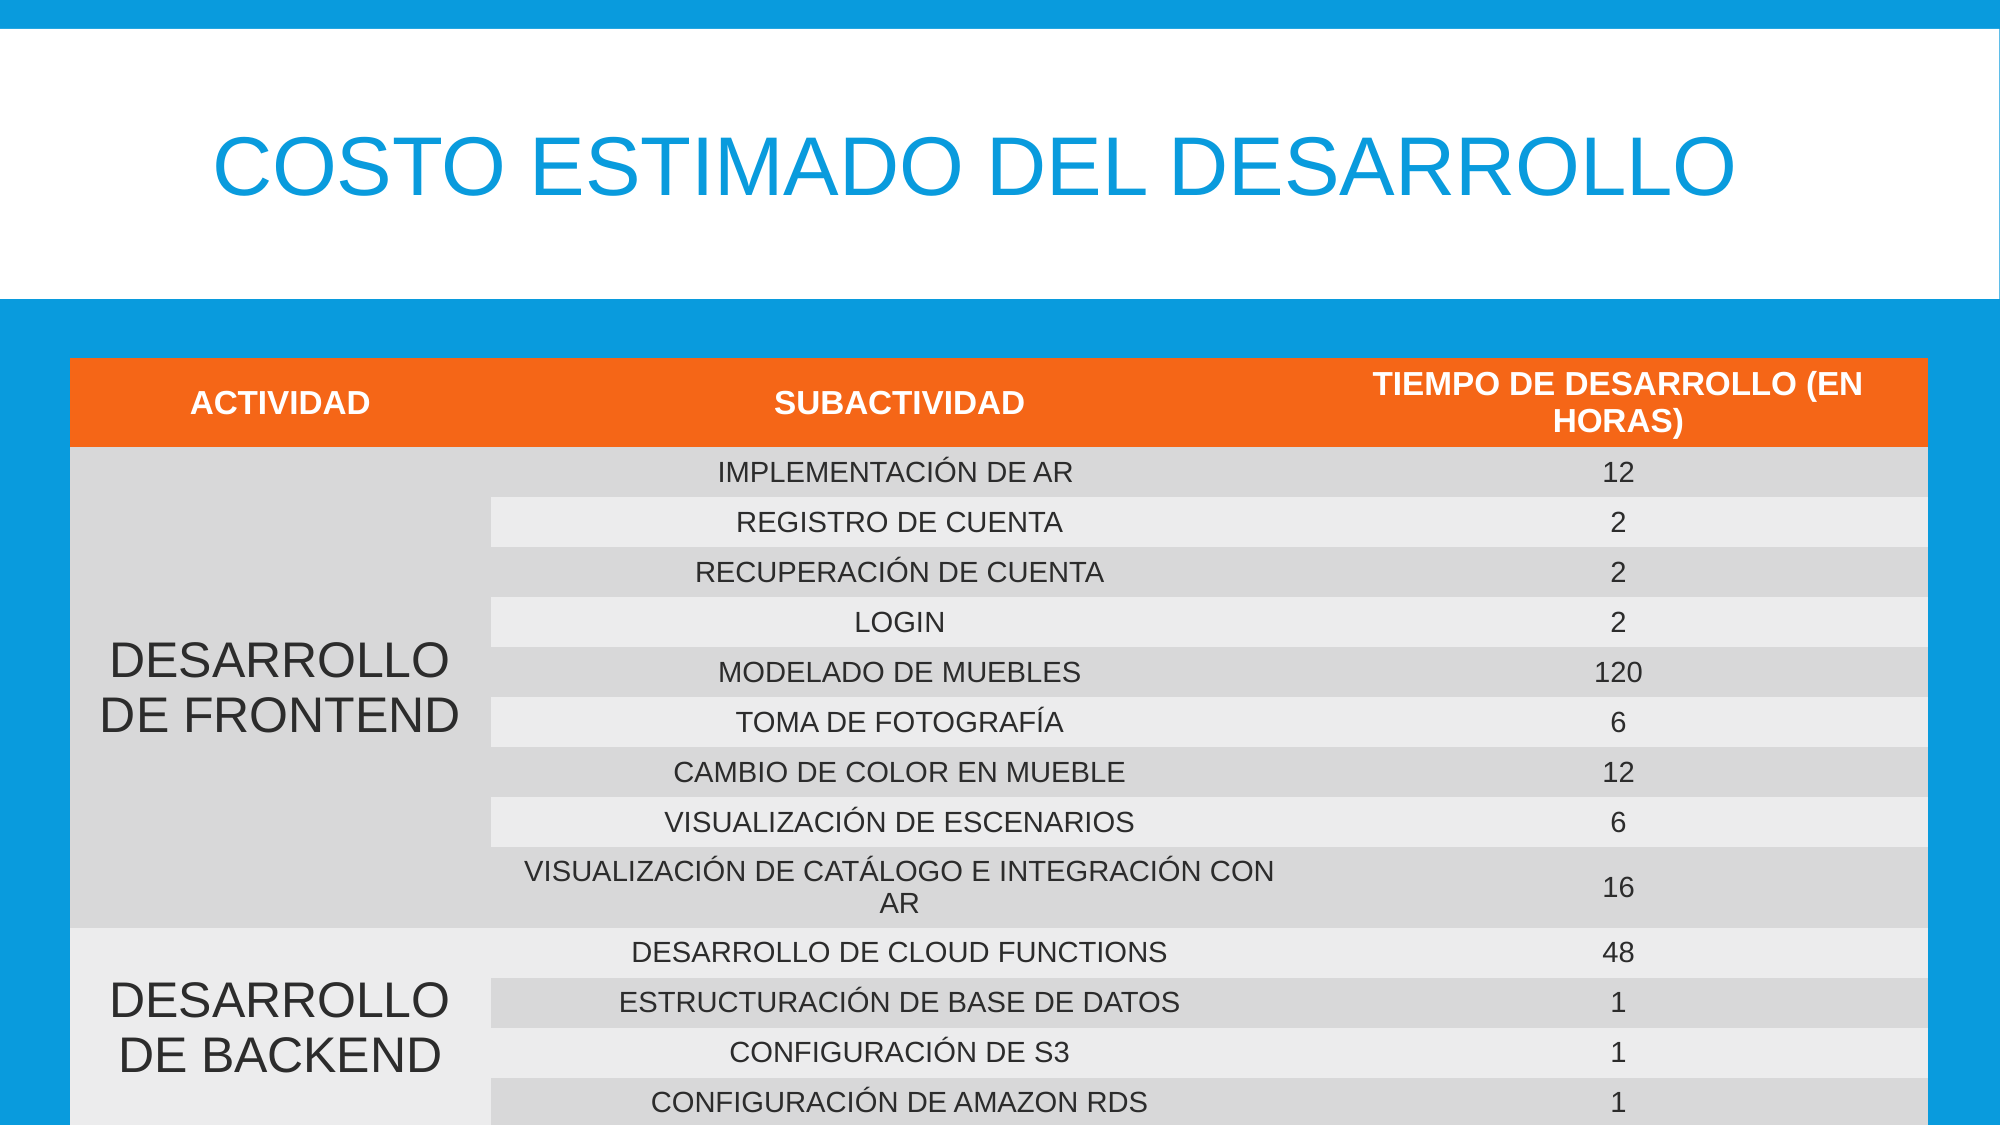

# COSTO ESTIMADO DEL DESARROLLO
| ACTIVIDAD | SUBACTIVIDAD | TIEMPO DE DESARROLLO (EN HORAS) |
| --- | --- | --- |
| DESARROLLO DE FRONTEND | IMPLEMENTACIÓN DE AR | 12 |
|  | REGISTRO DE CUENTA | 2 |
|  | RECUPERACIÓN DE CUENTA | 2 |
|  | LOGIN | 2 |
|  | MODELADO DE MUEBLES | 120 |
|  | TOMA DE FOTOGRAFÍA | 6 |
|  | CAMBIO DE COLOR EN MUEBLE | 12 |
|  | VISUALIZACIÓN DE ESCENARIOS | 6 |
|  | VISUALIZACIÓN DE CATÁLOGO E INTEGRACIÓN CON AR | 16 |
| DESARROLLO DE BACKEND | DESARROLLO DE CLOUD FUNCTIONS | 48 |
|  | ESTRUCTURACIÓN DE BASE DE DATOS | 1 |
|  | CONFIGURACIÓN DE S3 | 1 |
|  | CONFIGURACIÓN DE AMAZON RDS | 1 |